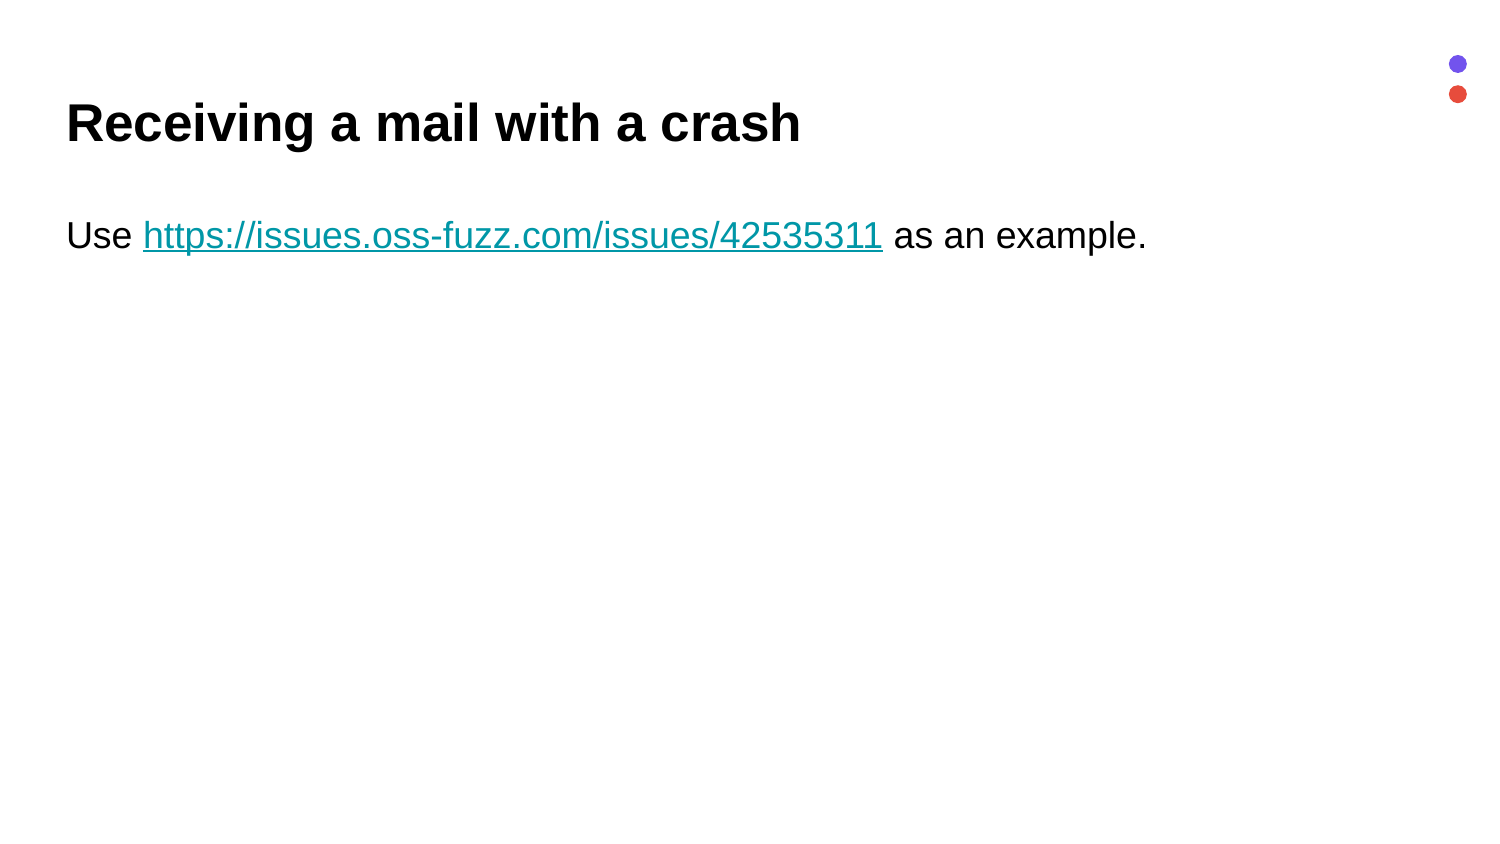

# Receiving a mail with a crash

Use https://issues.oss-fuzz.com/issues/42535311 as an example.